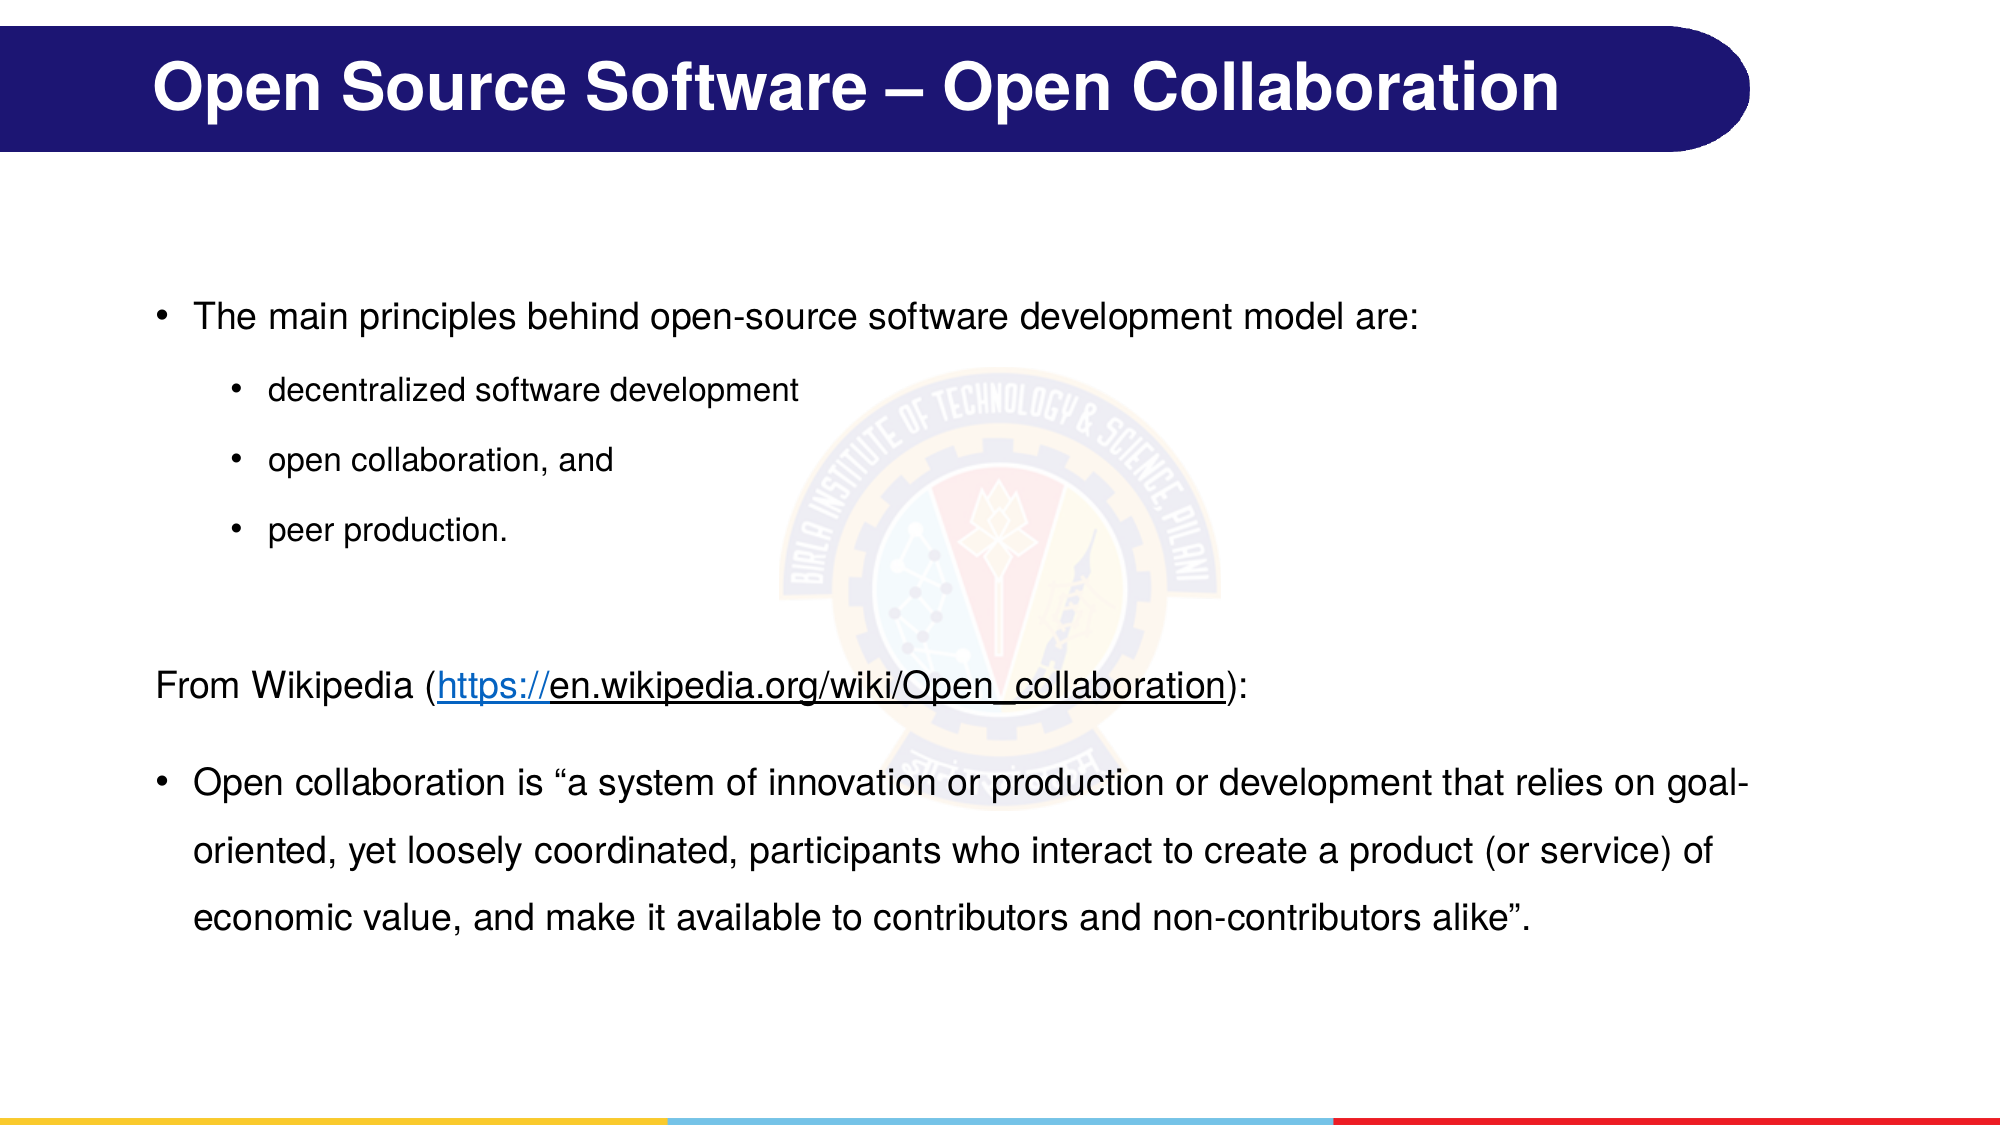

# Open Source Software – Open Collaboration

The main principles behind open-source software development model are:
decentralized software development
open collaboration, and
peer production.

From Wikipedia (https://en.wikipedia.org/wiki/Open_collaboration):
Open collaboration is “a system of innovation or production or development that relies on goal-oriented, yet loosely coordinated, participants who interact to create a product (or service) of economic value, and make it available to contributors and non-contributors alike”.